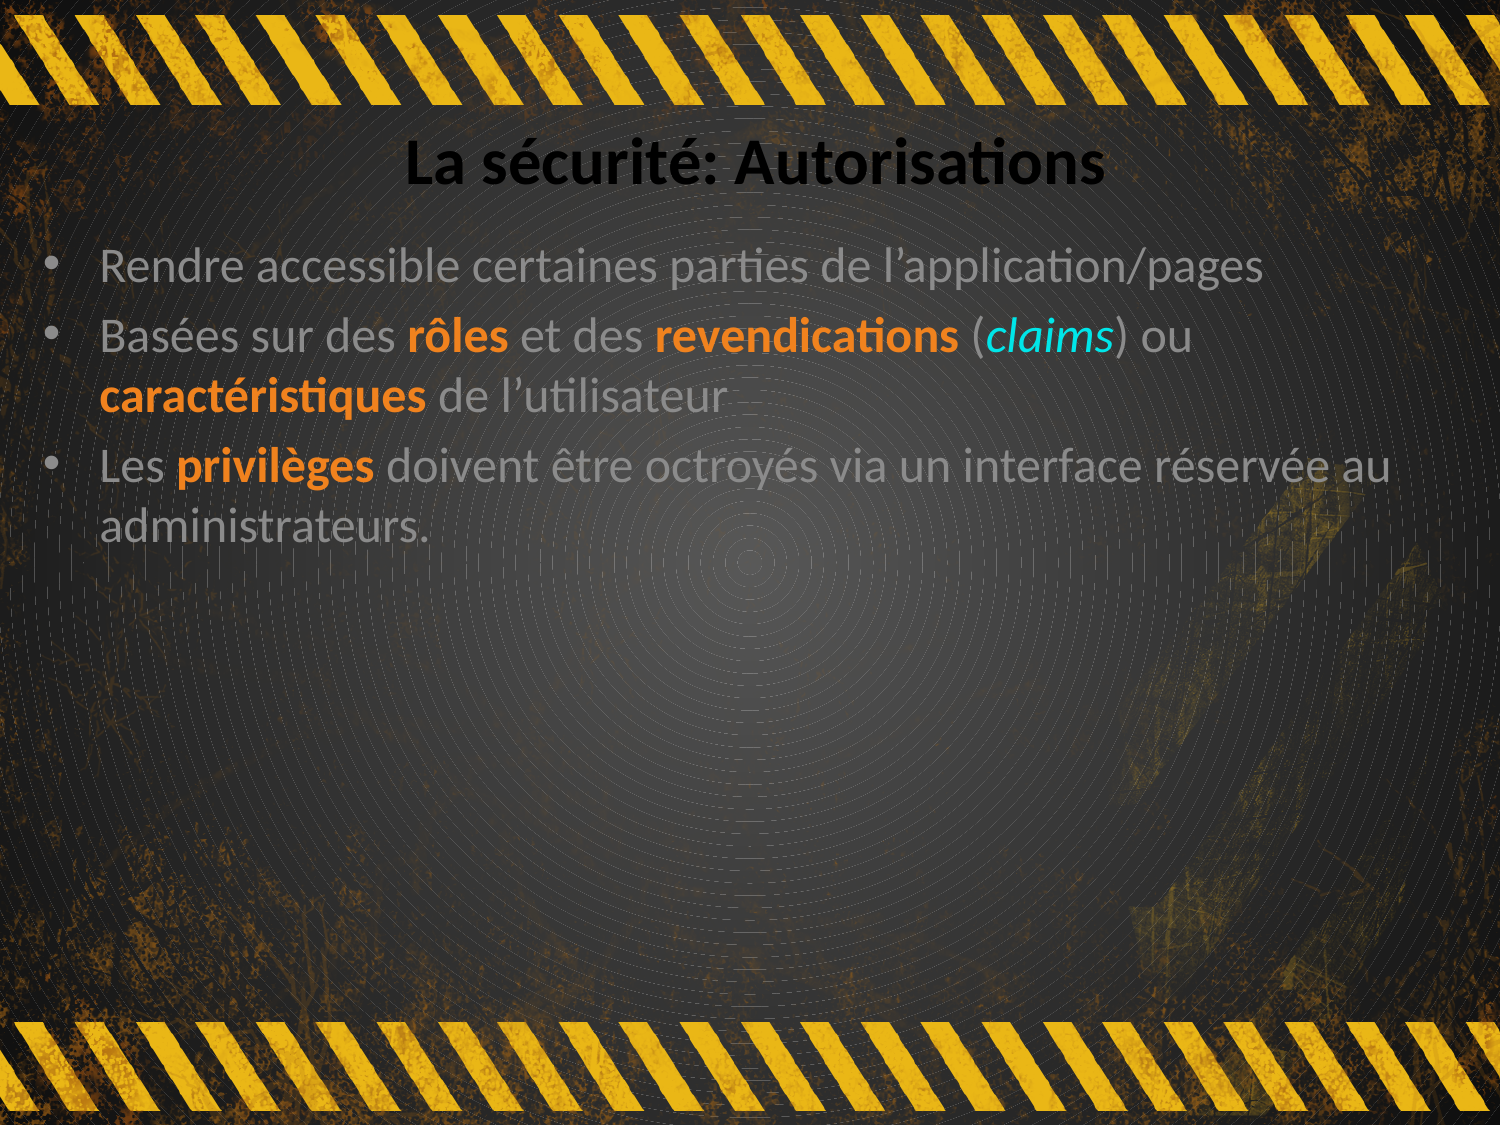

# La sécurité: Autorisations
Rendre accessible certaines parties de l’application/pages
Basées sur des rôles et des revendications (claims) ou caractéristiques de l’utilisateur
Les privilèges doivent être octroyés via un interface réservée au administrateurs.